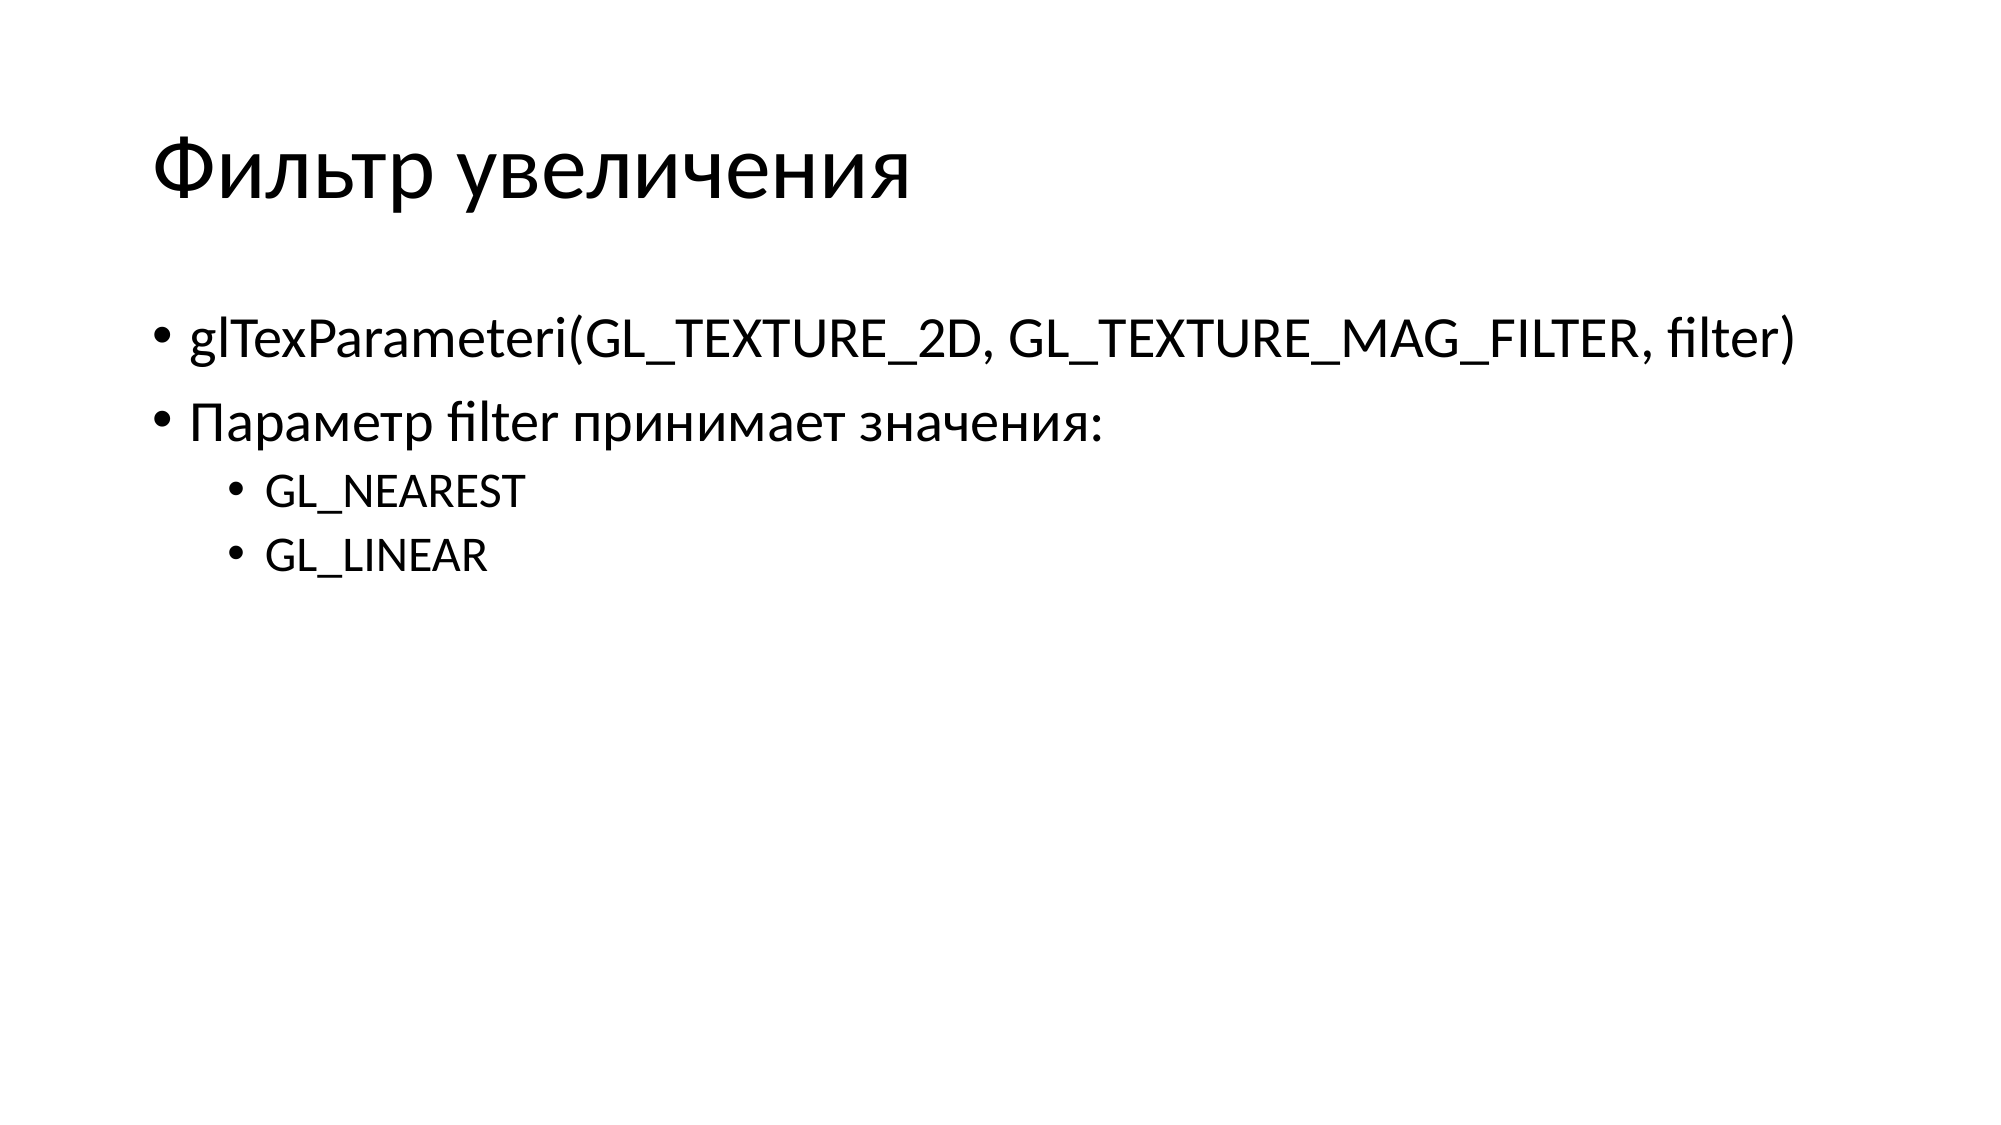

# Фильтр увеличения
glTexParameteri(GL_TEXTURE_2D, GL_TEXTURE_MAG_FILTER, filter)
Параметр filter принимает значения:
GL_NEAREST
GL_LINEAR